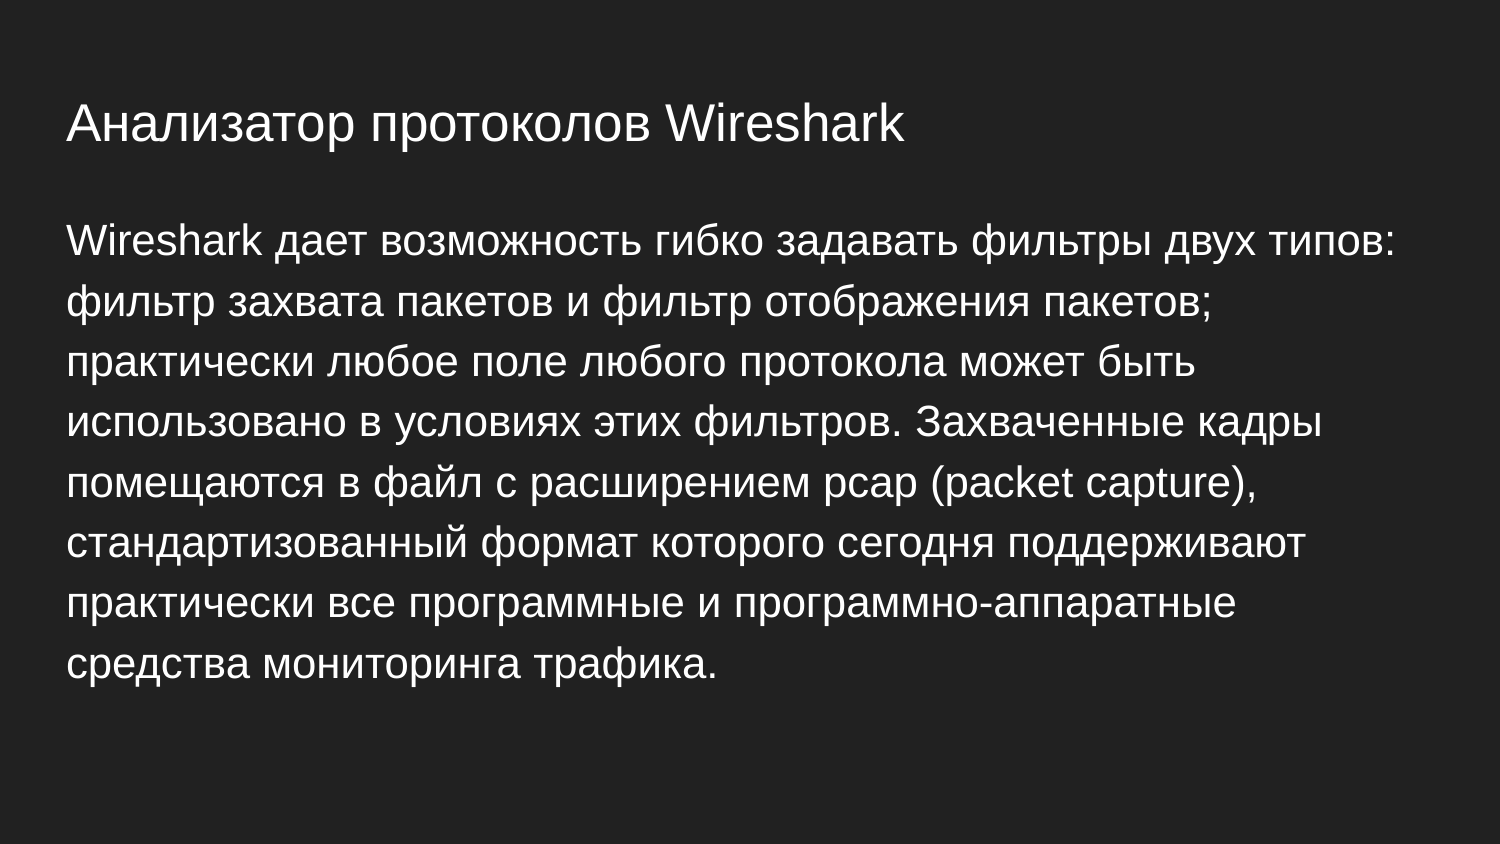

# Анализатор протоколов Wireshark
Wireshark дает возможность гибко задавать фильтры двух типов: фильтр захвата пакетов и фильтр отображения пакетов; практически любое поле любого протокола может быть использовано в условиях этих фильтров. Захваченные кадры помещаются в файл с расширением pcap (packet capture), стандартизованный формат которого сегодня поддерживают практически все программные и программно-аппаратные средства мониторинга трафика.